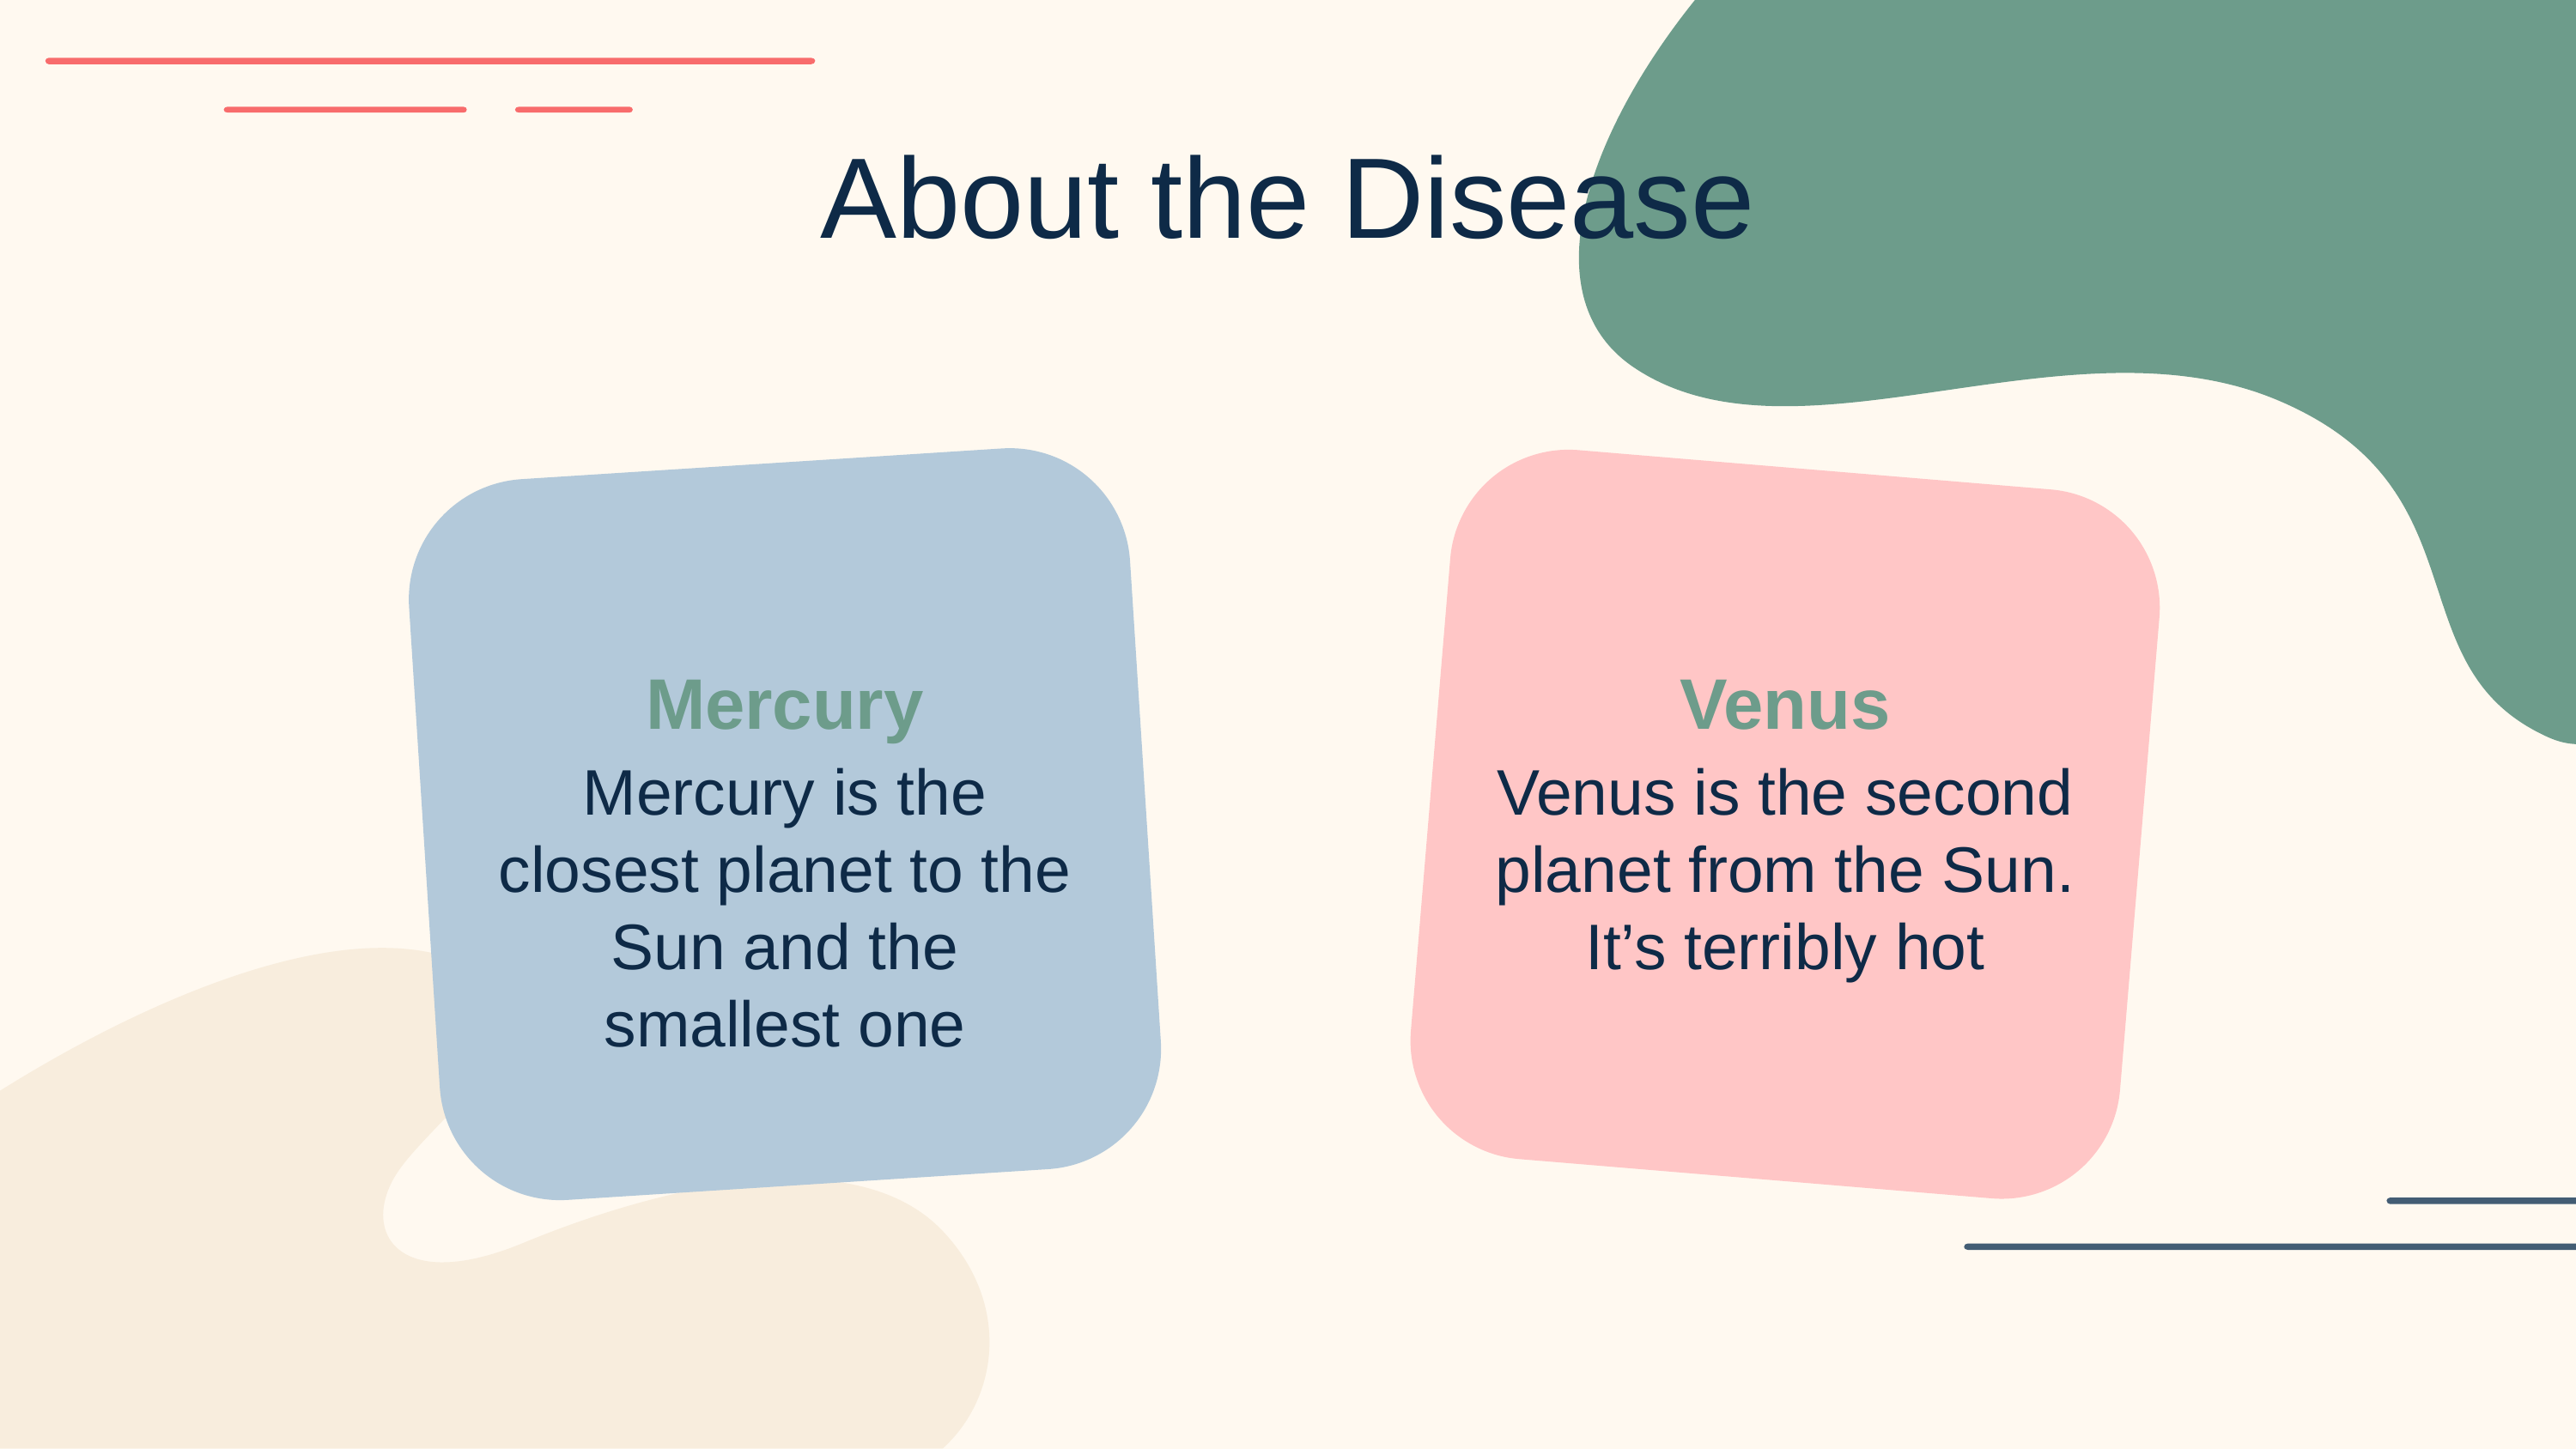

# About the Disease

Mercury
Venus
Mercury is the closest planet to the Sun and the smallest one
Venus is the second planet from the Sun. It’s terribly hot